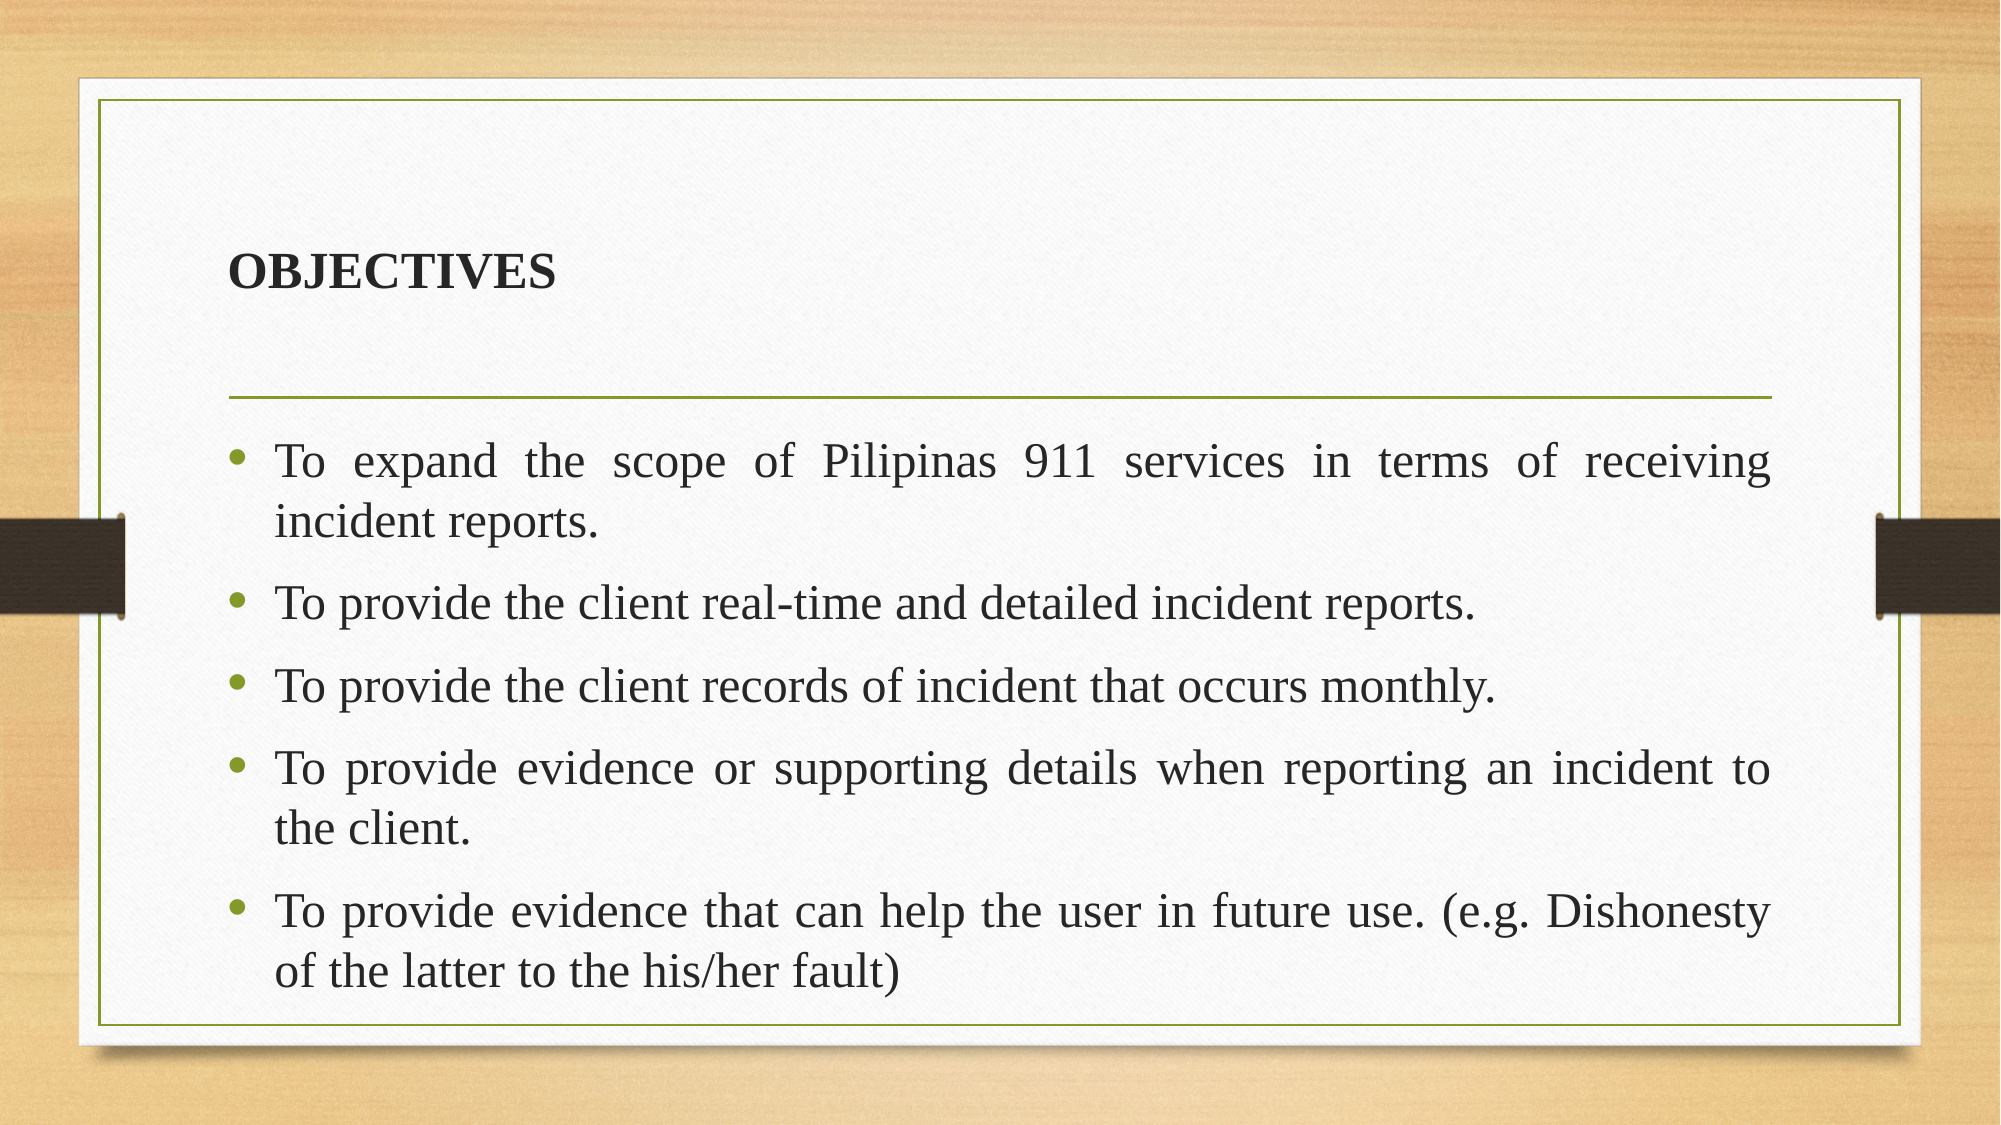

# OBJECTIVES
To expand the scope of Pilipinas 911 services in terms of receiving incident reports.
To provide the client real-time and detailed incident reports.
To provide the client records of incident that occurs monthly.
To provide evidence or supporting details when reporting an incident to the client.
To provide evidence that can help the user in future use. (e.g. Dishonesty of the latter to the his/her fault)